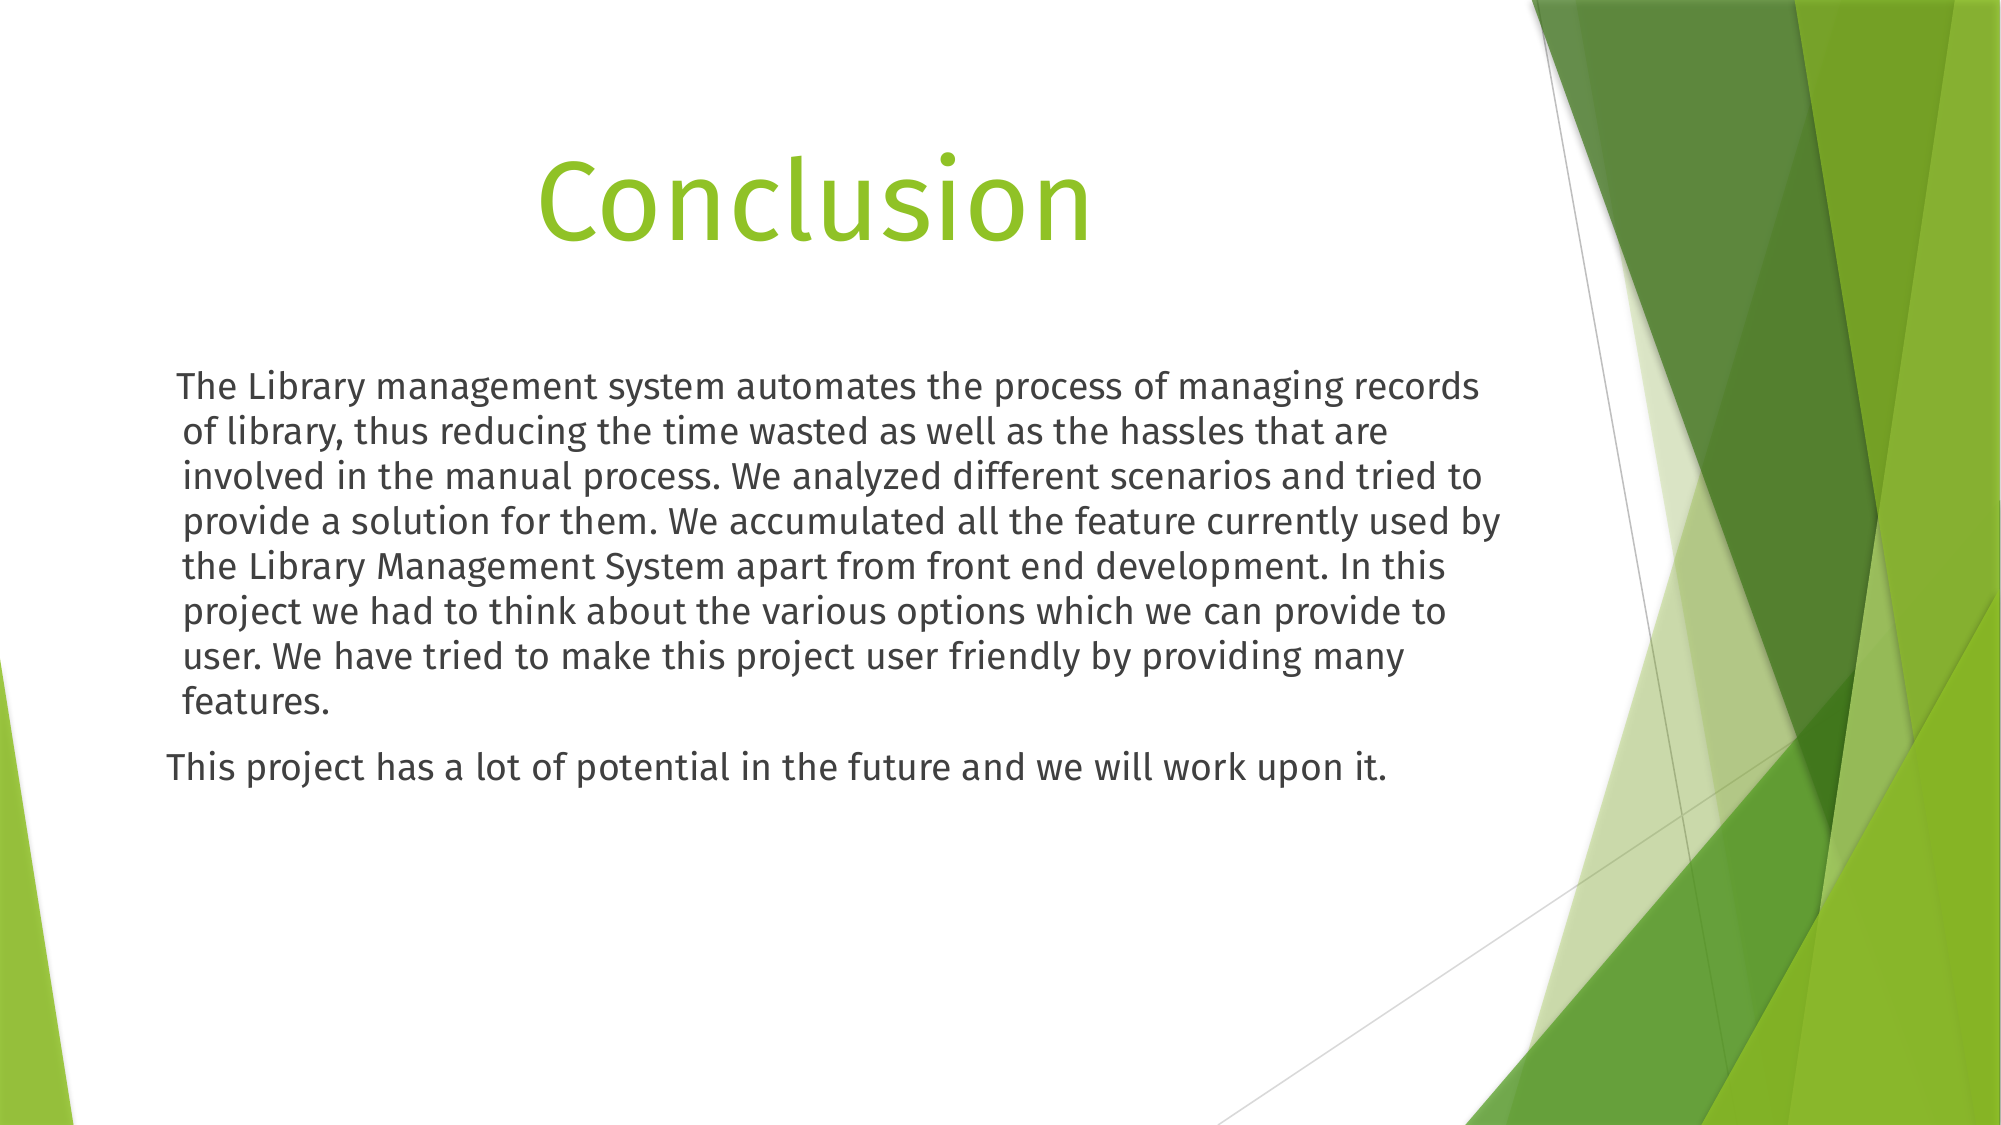

# Conclusion
     The Library management system automates the process of managing records of library, thus reducing the time wasted as well as the hassles that are involved in the manual process. We analyzed different scenarios and tried to provide a solution for them. We accumulated all the feature currently used by the Library Management System apart from front end development. In this project we had to think about the various options which we can provide to user. We have tried to make this project user friendly by providing many features.
    This project has a lot of potential in the future and we will work upon it.